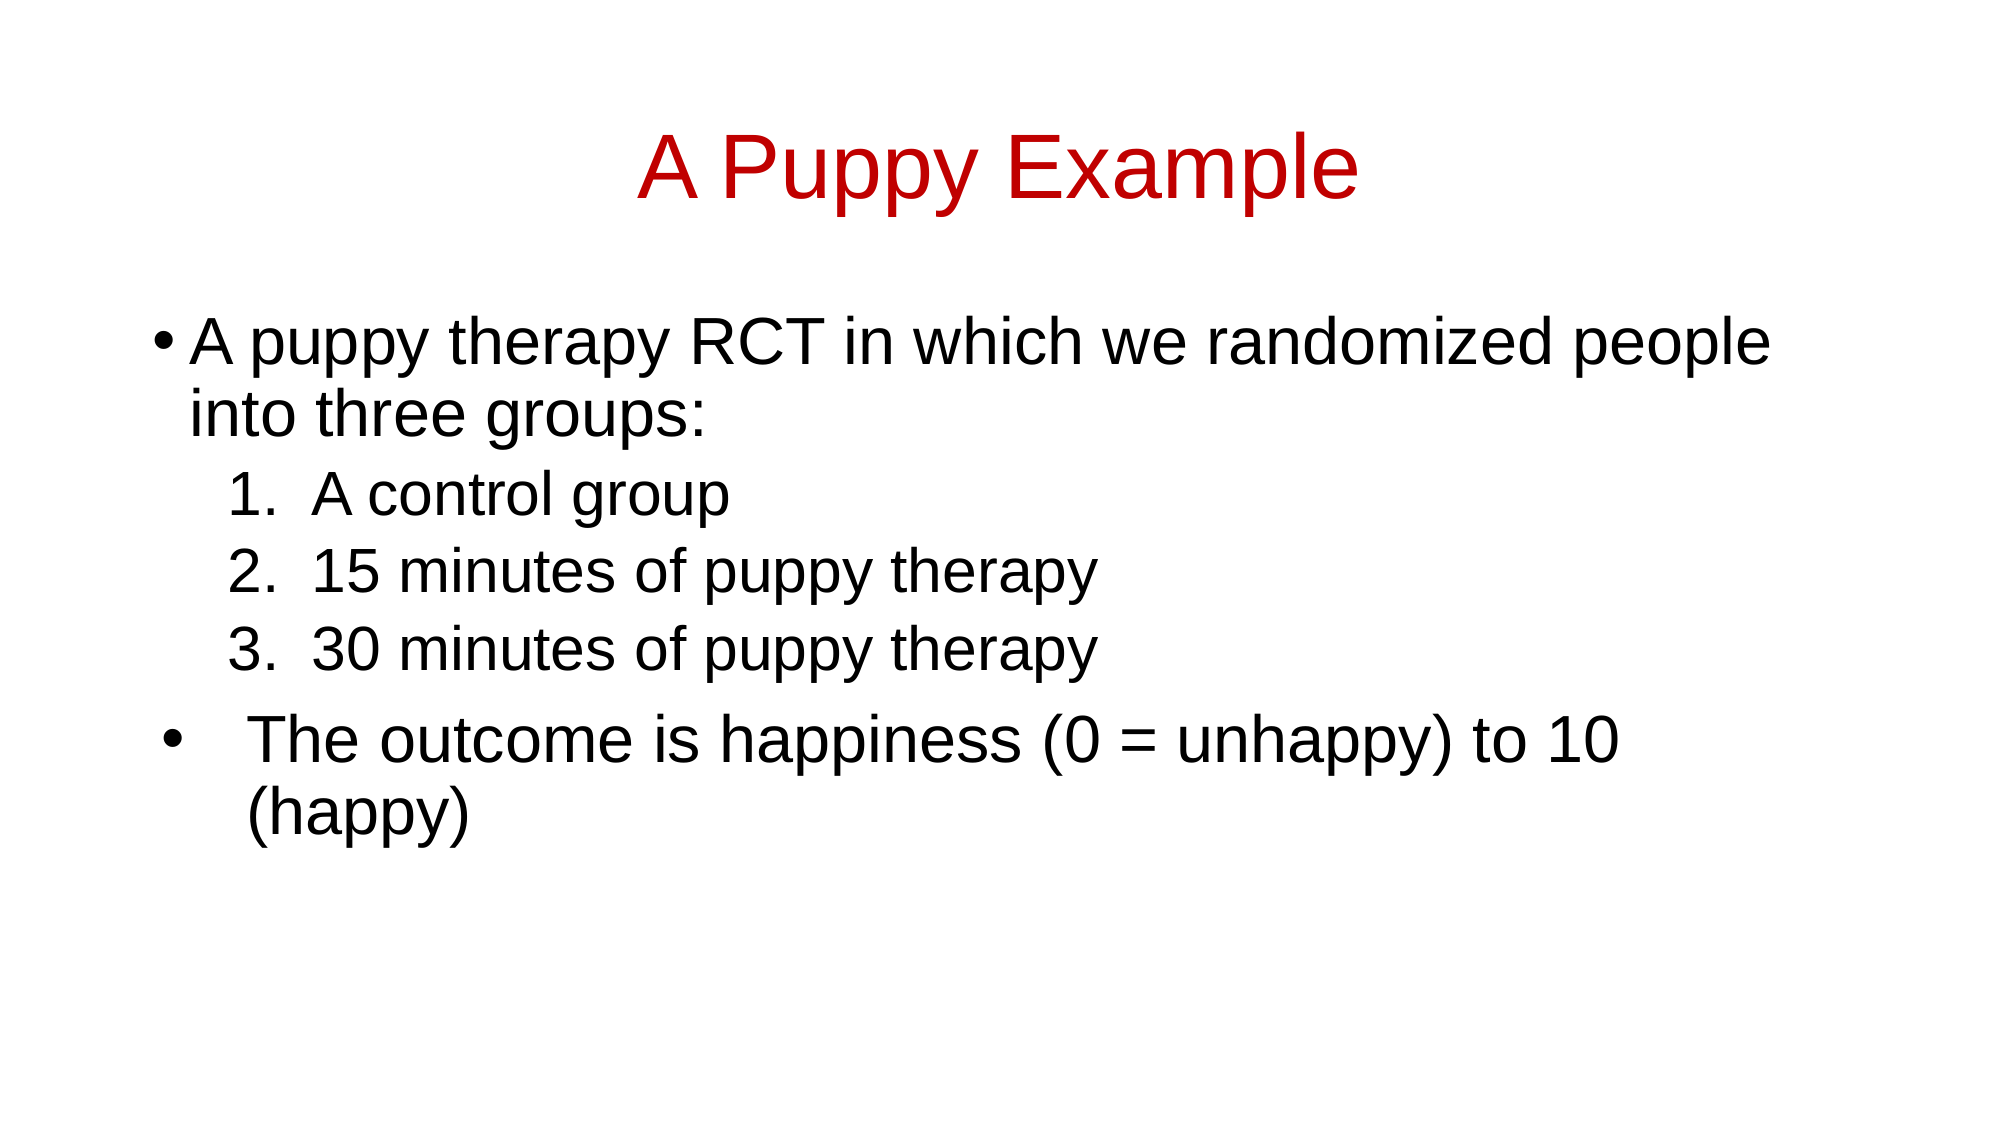

# A Puppy Example
A puppy therapy RCT in which we randomized people into three groups:
A control group
15 minutes of puppy therapy
30 minutes of puppy therapy
The outcome is happiness (0 = unhappy) to 10 (happy)